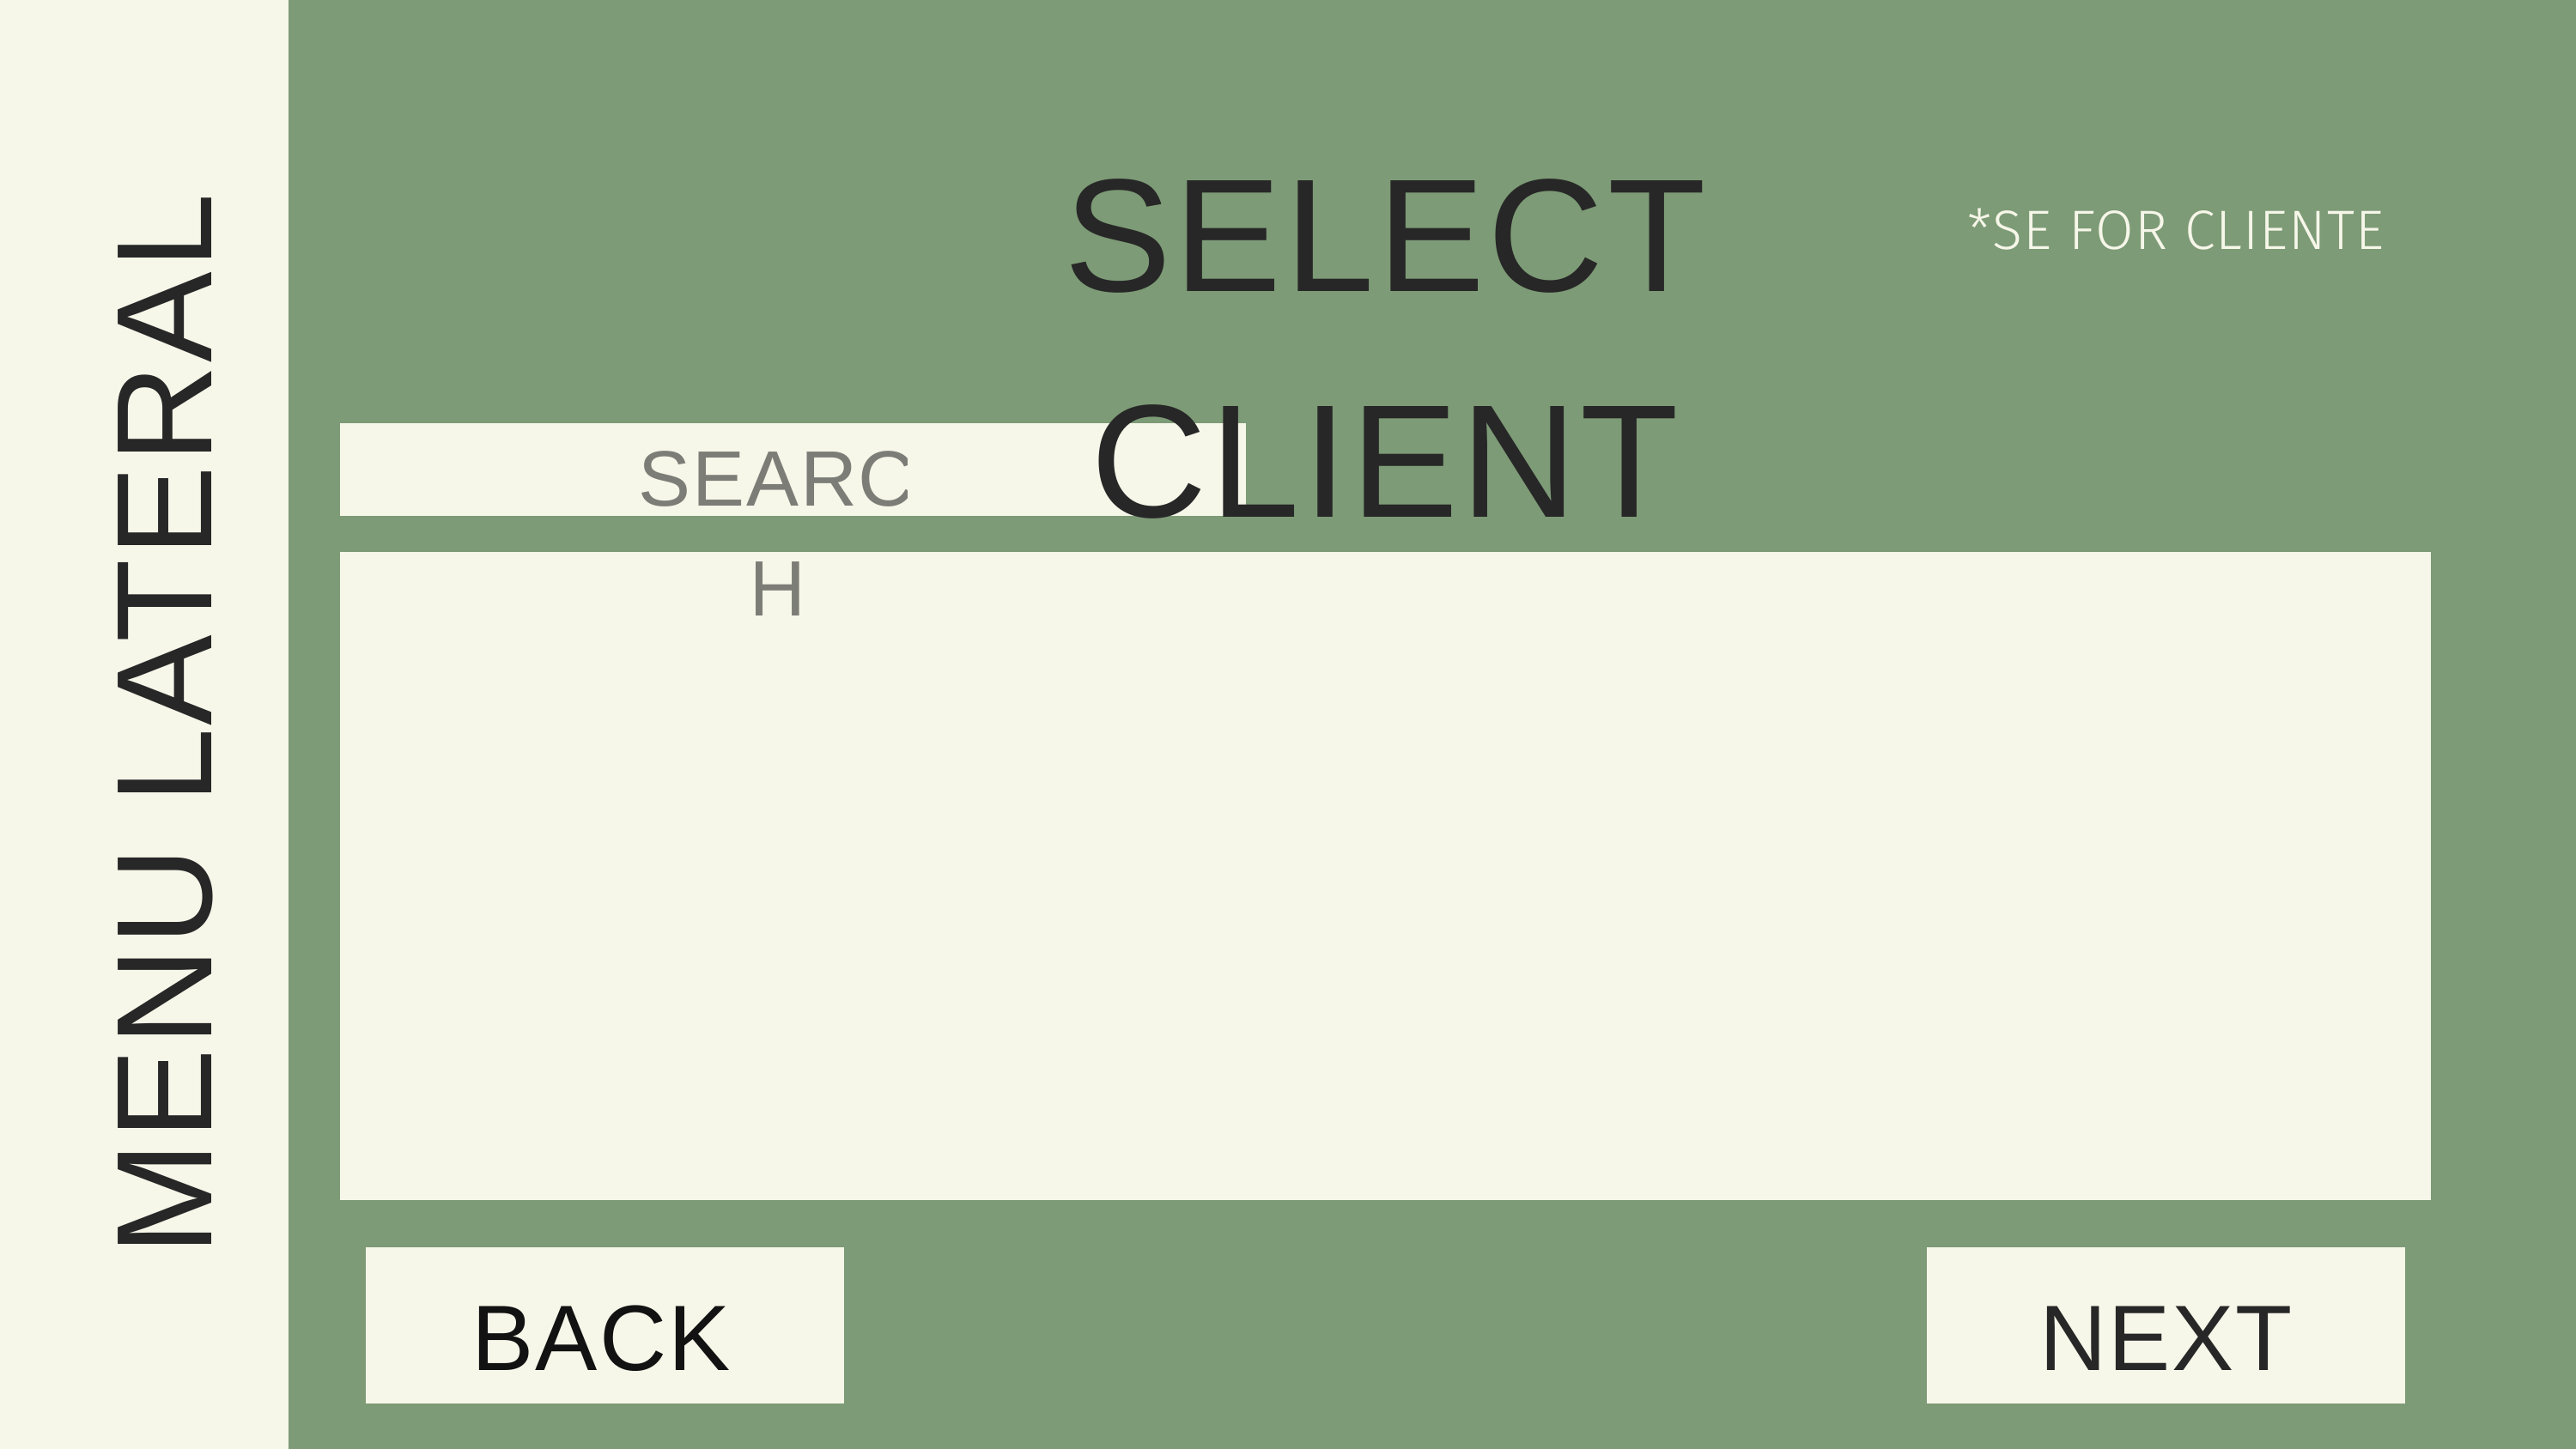

MENU LATERAL

MENU LATERAL
SELECT CLIENT
*SE FOR CLIENTE

SEARCH

BACK

NEXT